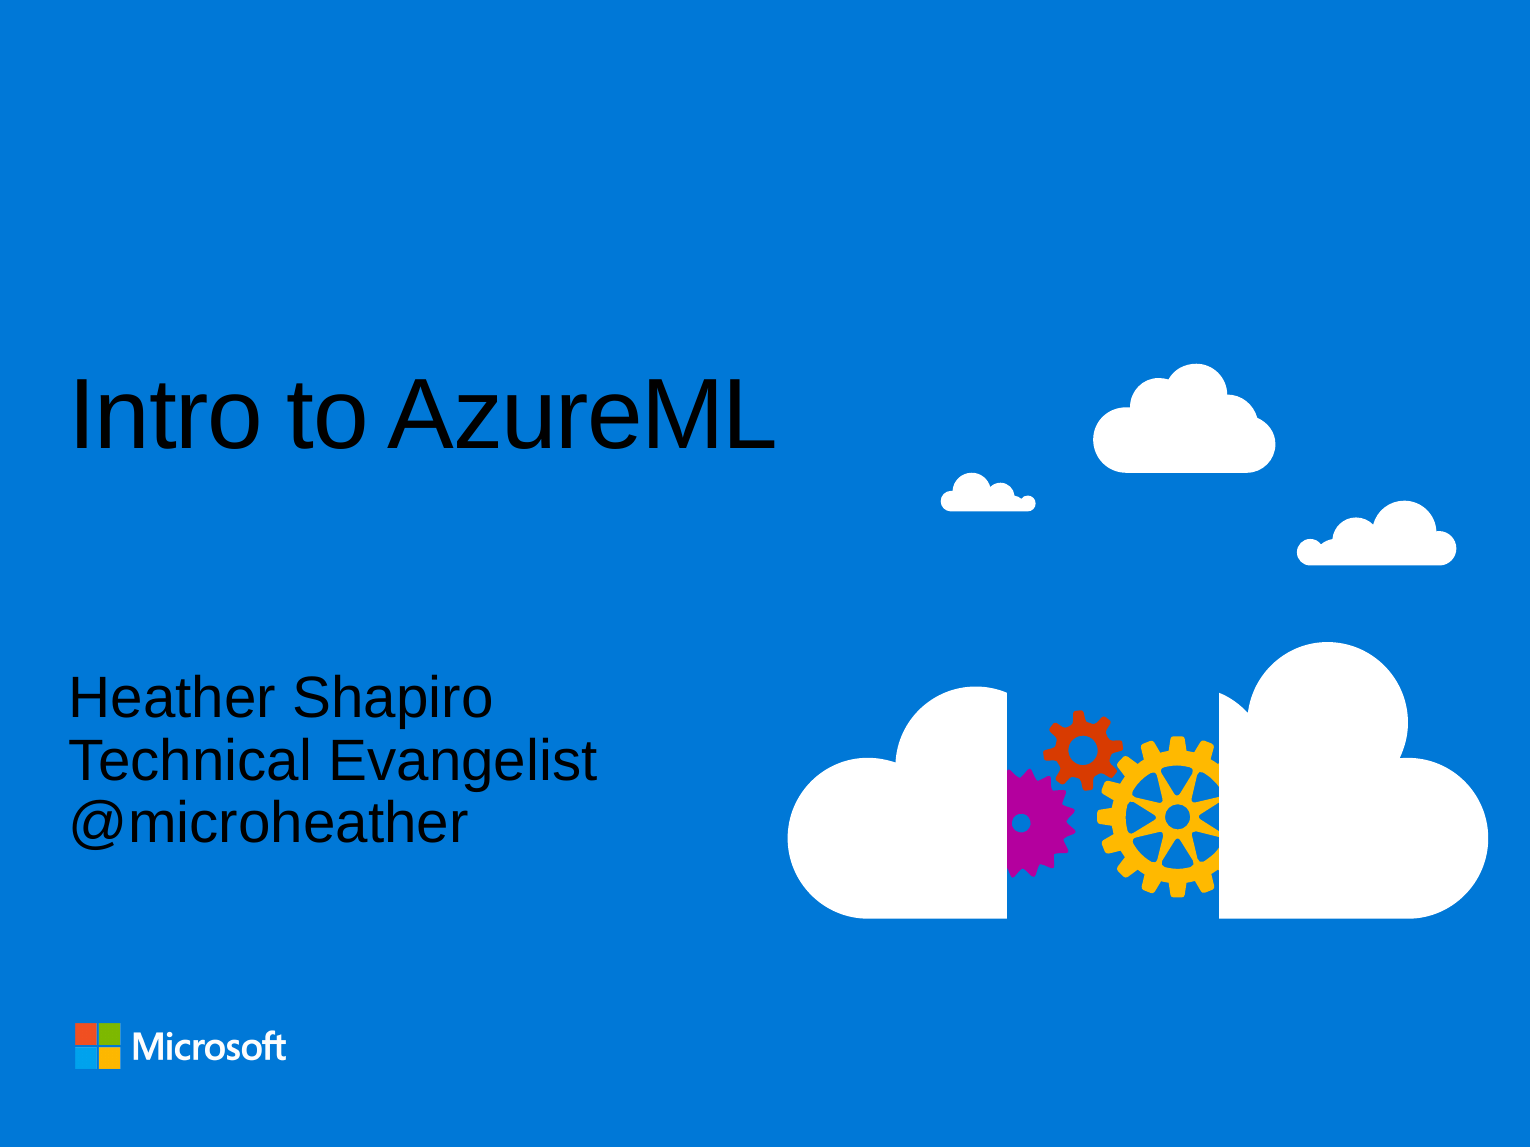

# Intro to AzureML
Heather Shapiro
Technical Evangelist
@microheather